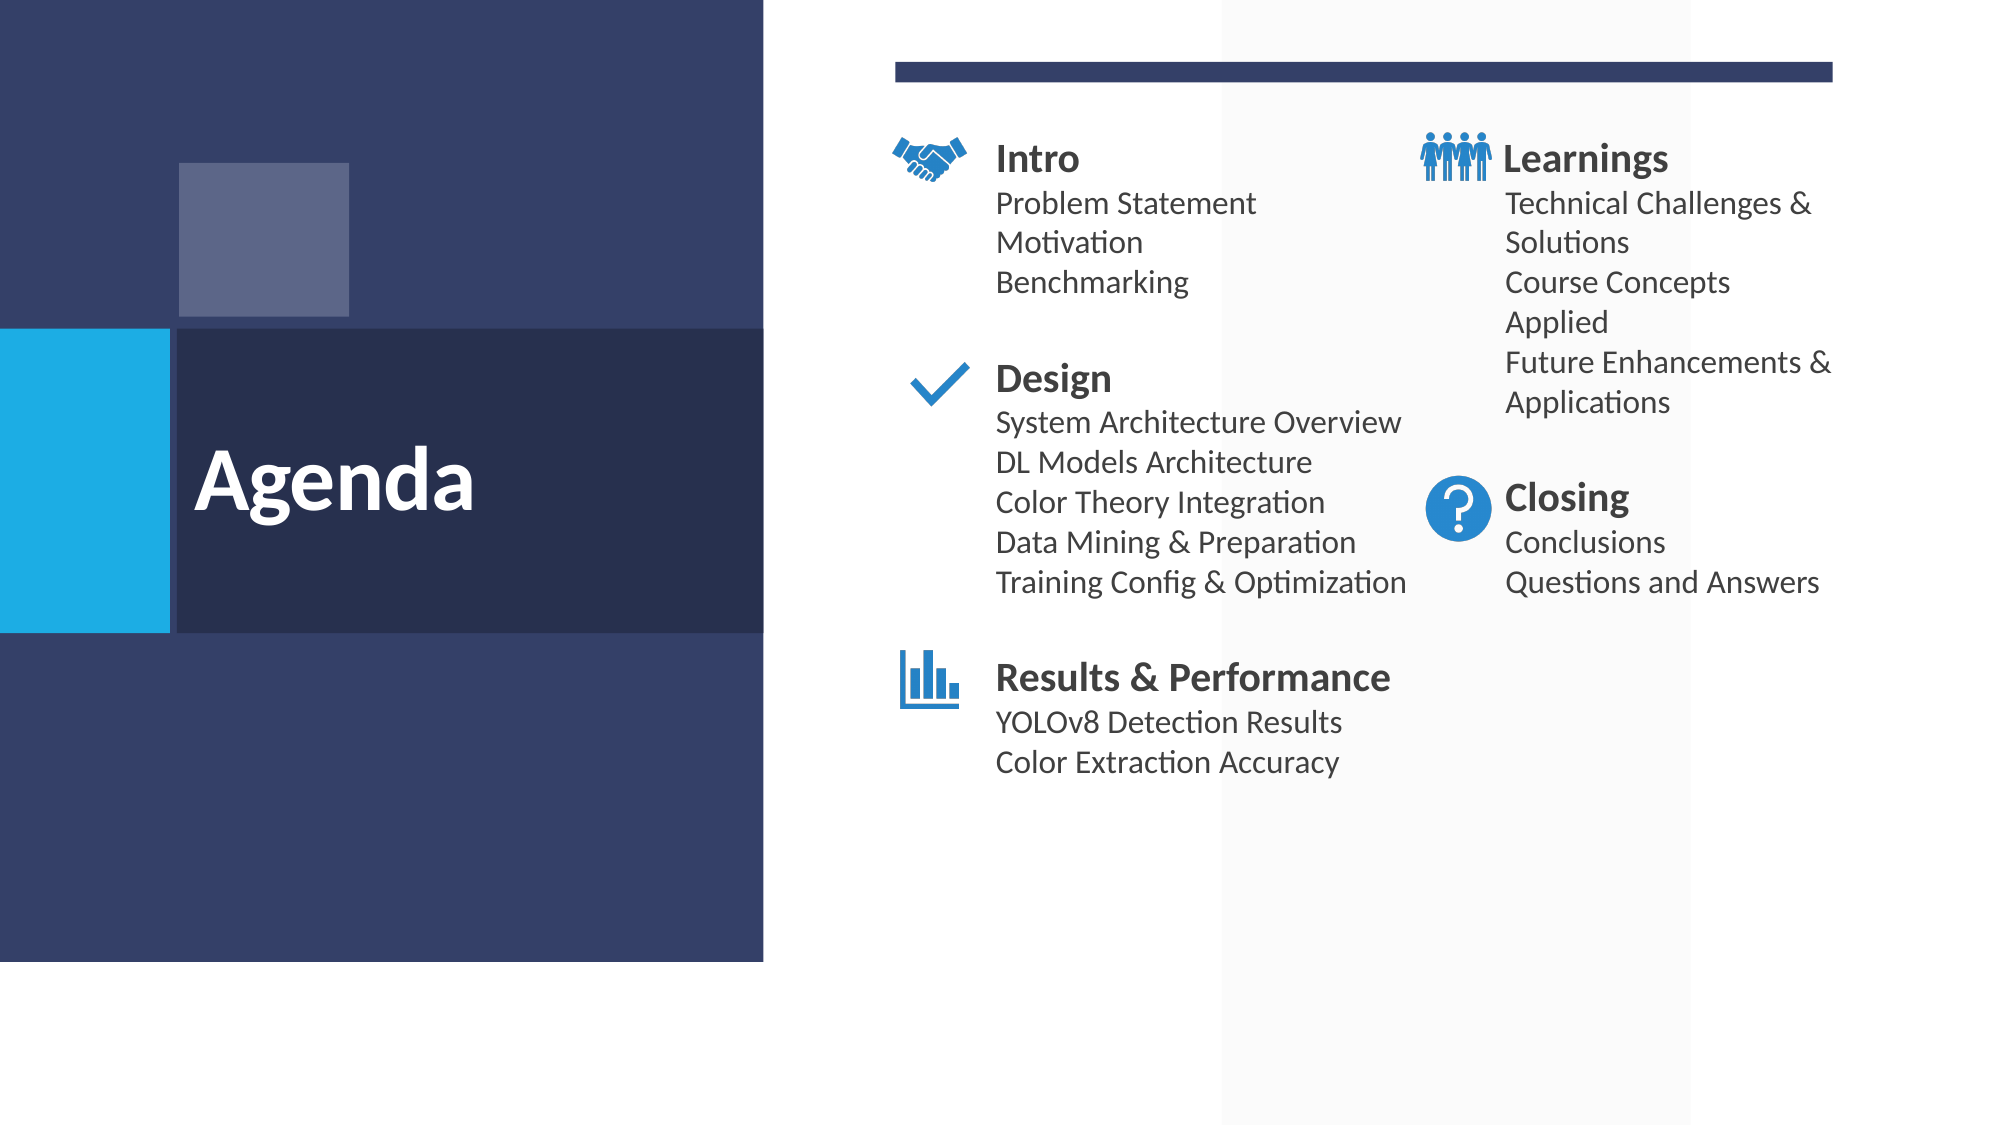

Intro
Problem Statement
Motivation
Benchmarking

Design
System Architecture Overview
DL Models Architecture
Color Theory Integration
Data Mining & Preparation
Training Config & Optimization

Results & Performance
YOLOv8 Detection Results
Color Extraction Accuracy
         Learnings
Technical Challenges & Solutions
Course Concepts Applied
Future Enhancements & Applications

Closing
Conclusions
Questions and Answers
# Agenda